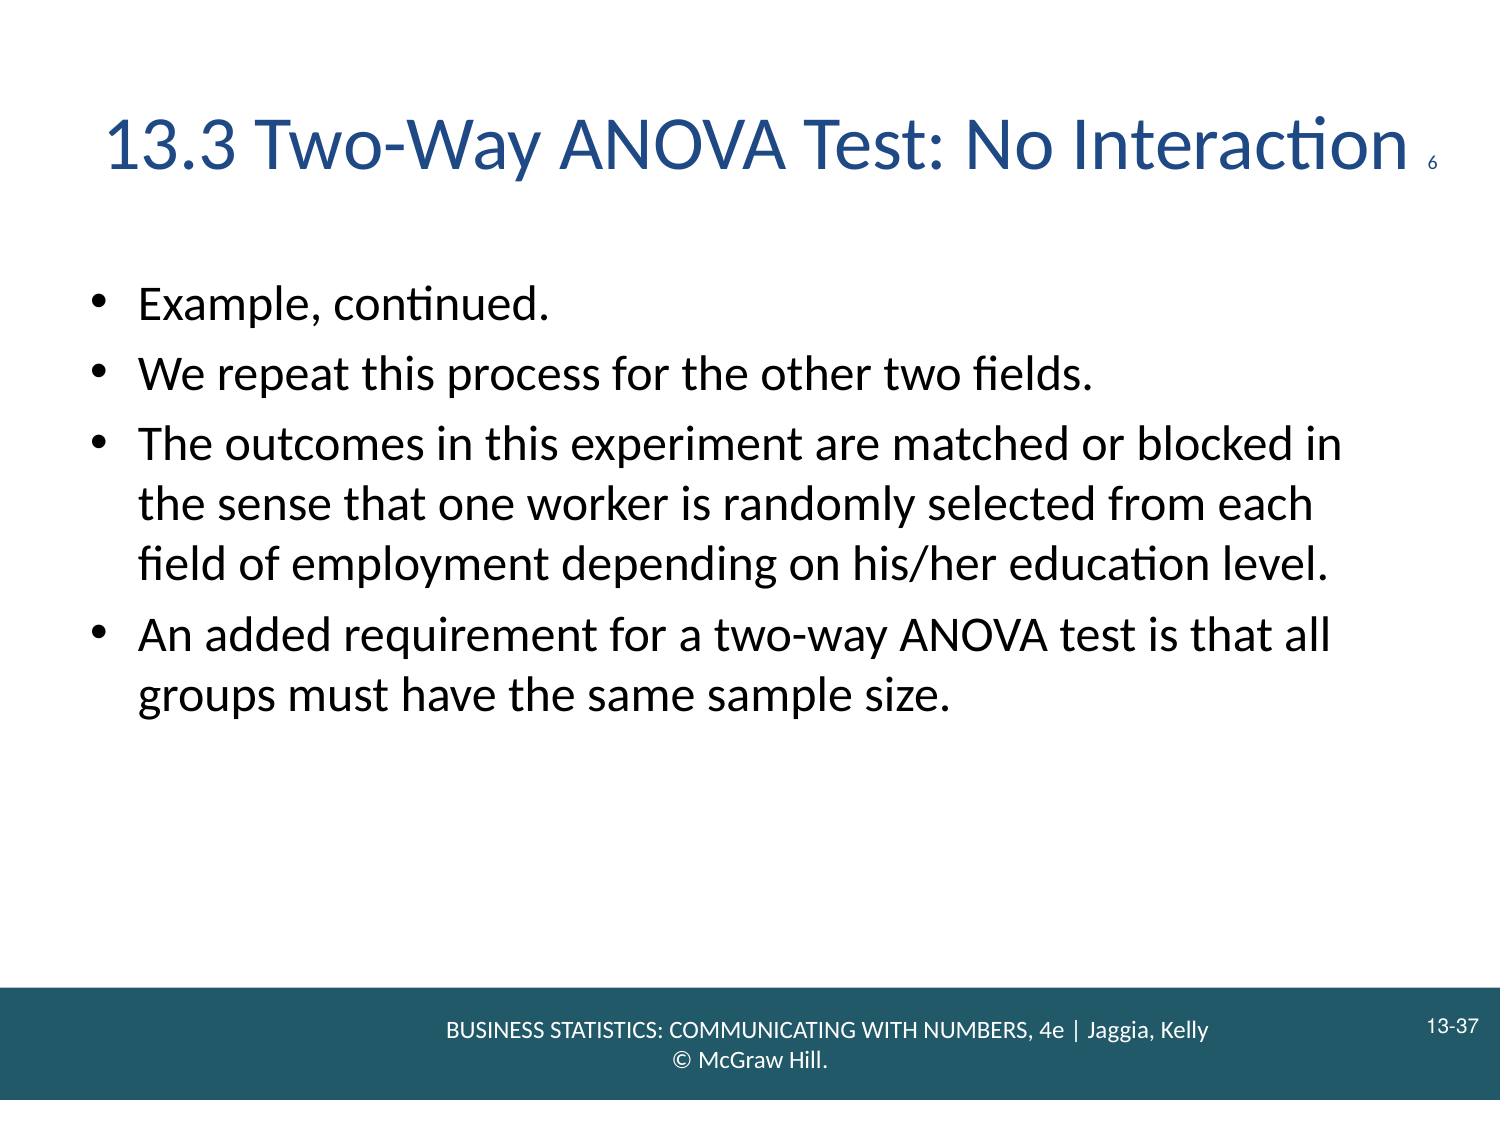

# 13.3 Two-Way ANOVA Test: No Interaction 6
Example, continued.
We repeat this process for the other two fields.
The outcomes in this experiment are matched or blocked in the sense that one worker is randomly selected from each field of employment depending on his/her education level.
An added requirement for a two-way ANOVA test is that all groups must have the same sample size.